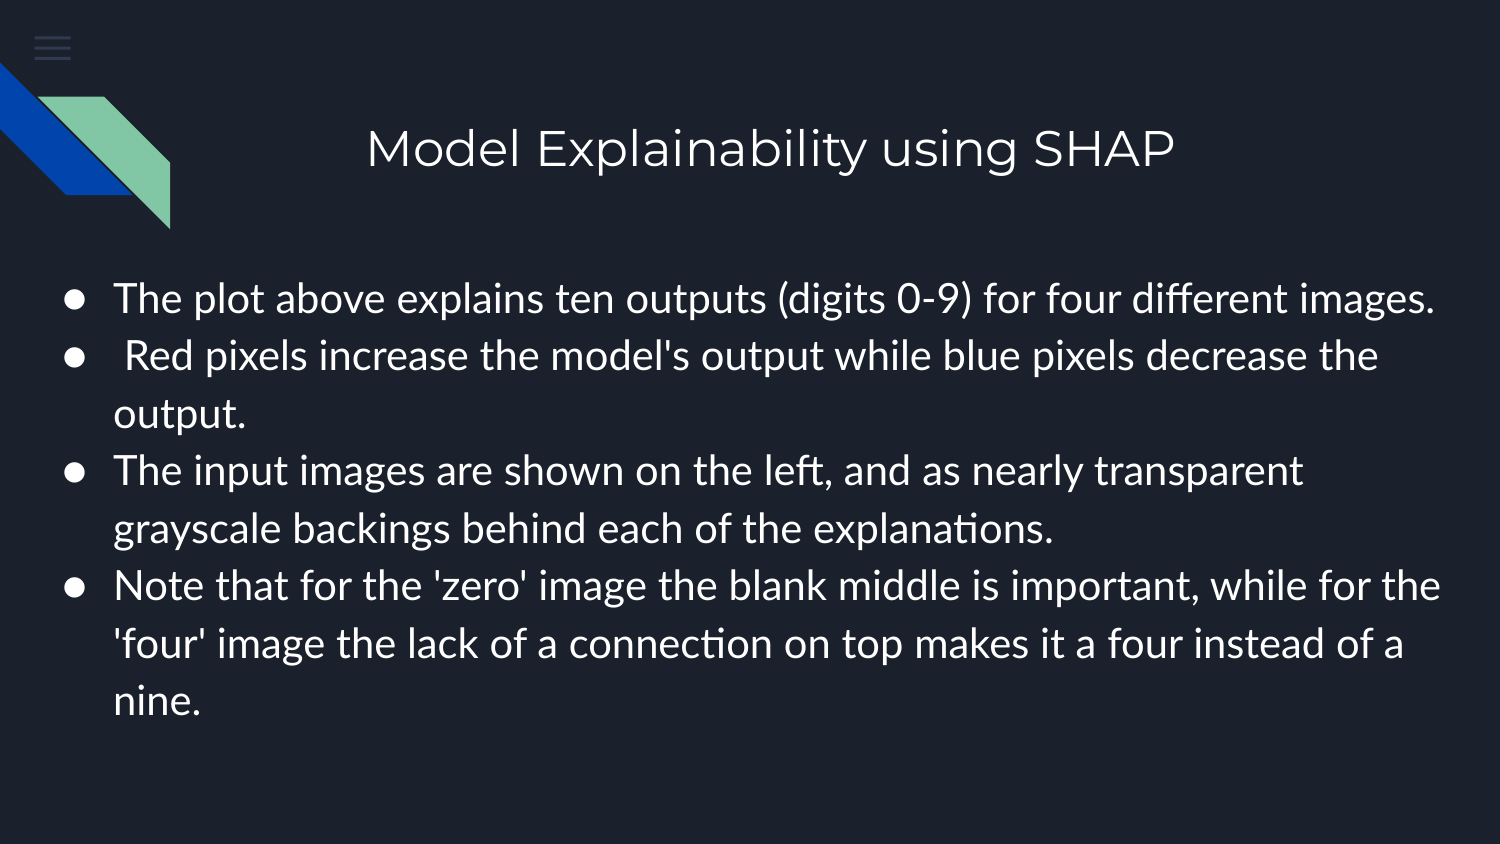

Model Explainability using SHAP
The plot above explains ten outputs (digits 0-9) for four different images.
 Red pixels increase the model's output while blue pixels decrease the output.
The input images are shown on the left, and as nearly transparent grayscale backings behind each of the explanations.
Note that for the 'zero' image the blank middle is important, while for the 'four' image the lack of a connection on top makes it a four instead of a nine.